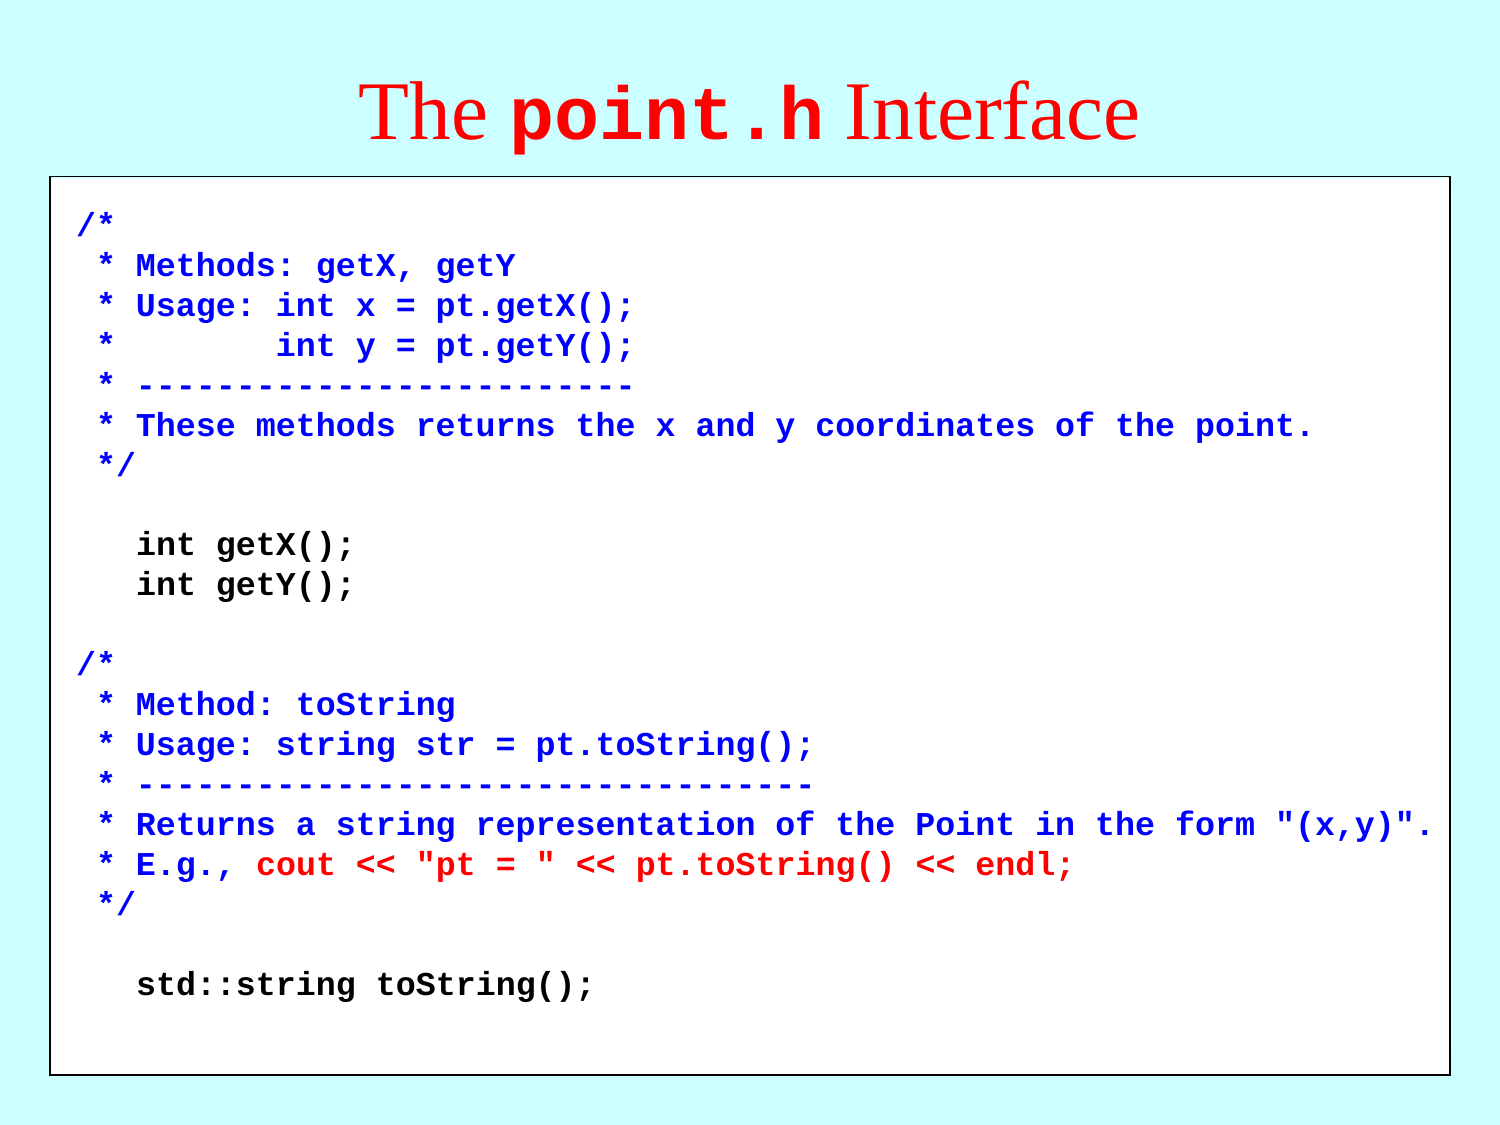

# The point.h Interface

/*
 * Methods: getX, getY
 * Usage: int x = pt.getX();
 *        int y = pt.getY();
 * -------------------------
 * These methods returns the x and y coordinates of the point.
 */

   int getX();
   int getY();

/*
 * Method: toString
 * Usage: string str = pt.toString();
 * ----------------------------------
 * Returns a string representation of the Point in the form "(x,y)".
 * E.g., cout << "pt = " << pt.toString() << endl;
 */

   std::string toString();
/*
 * Constructor: Point
 * Usage: Point origin;
 *        Point pt(xc, yc);
 * ------------------------
 * Creates a Point object.  The default constructor sets the
 * coordinates to 0; the second form sets the coordinates to
 * xc and yc.
 */

   Point();
   Point(int xc, int yc);